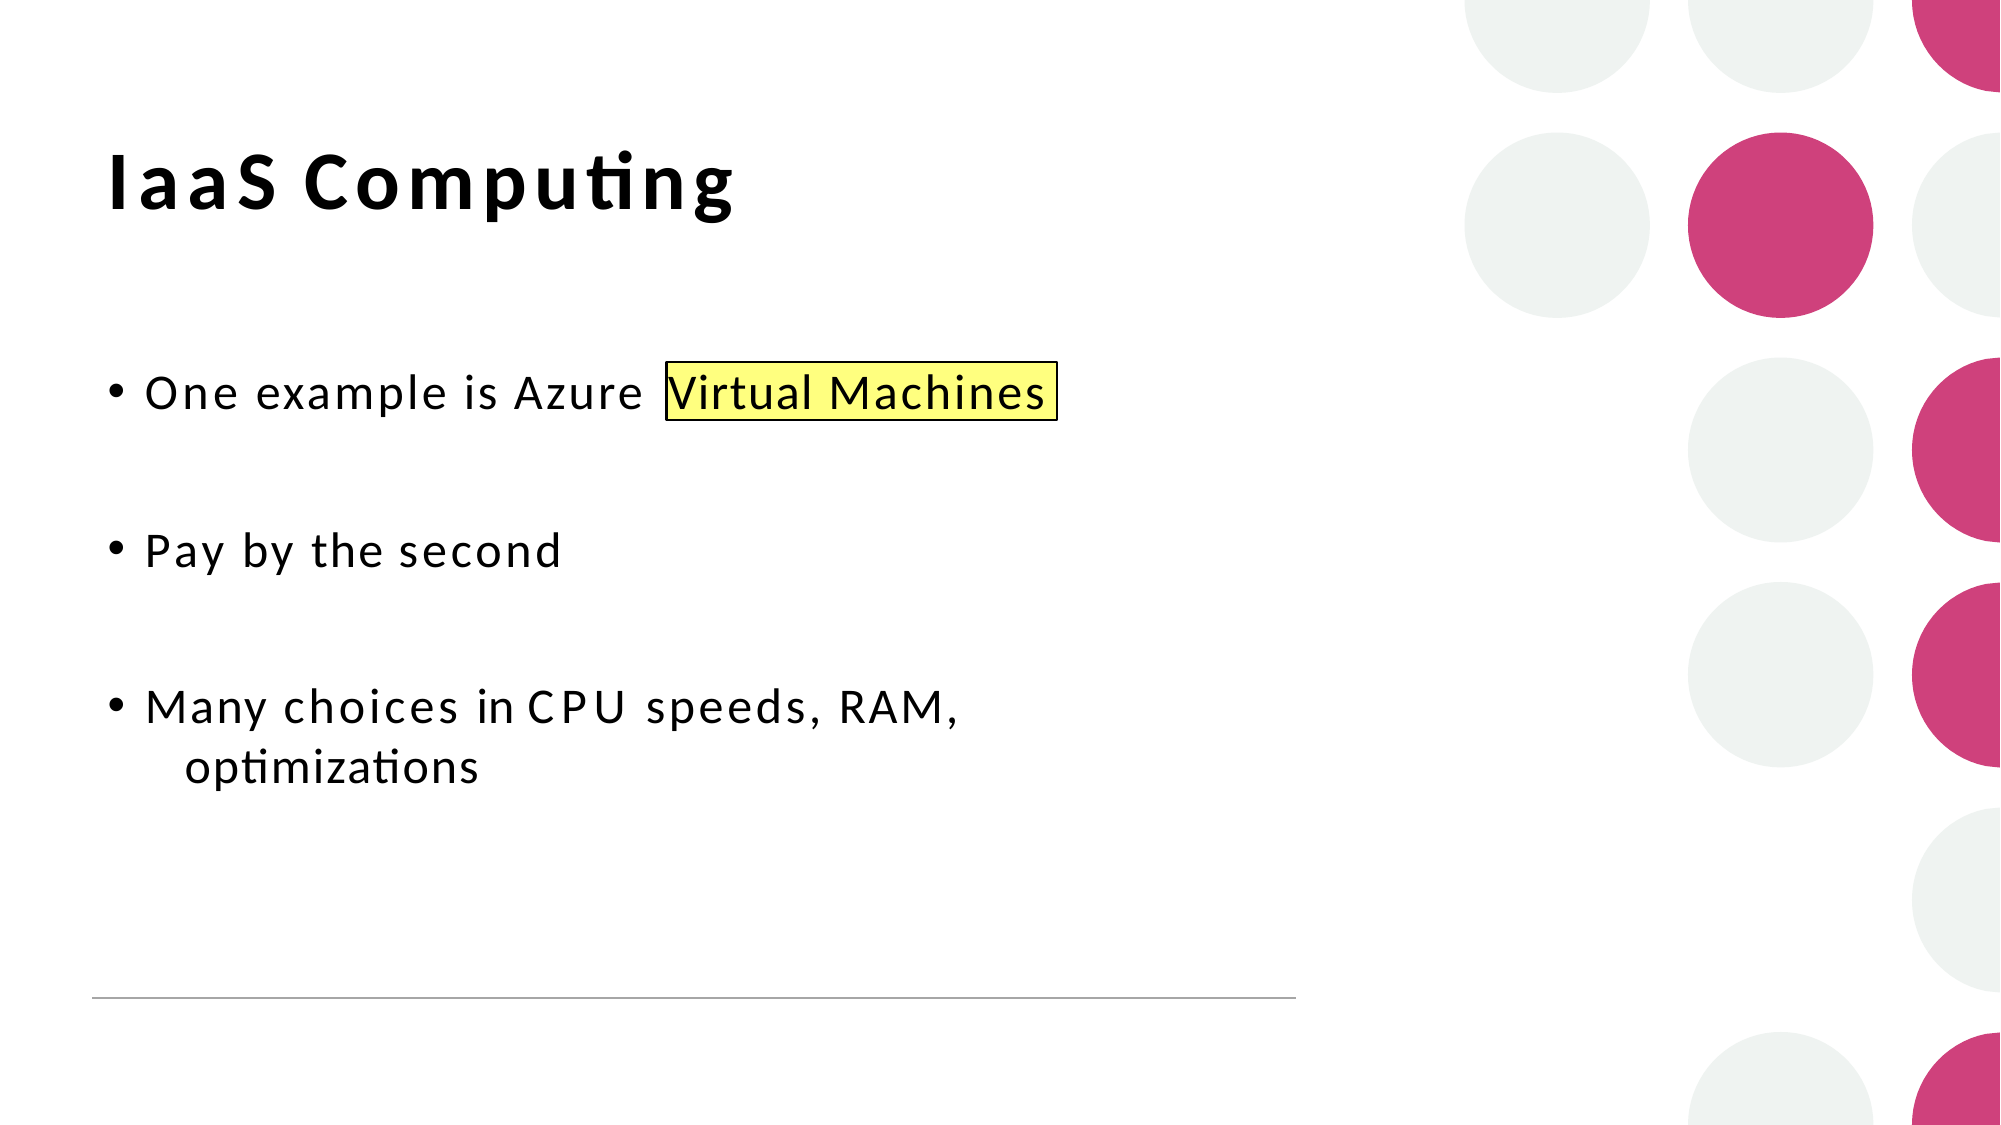

# IaaS Computing
One example is Azure
Virtual Machines
Pay by the second

Many choices in CPU speeds, RAM, 	optimizations